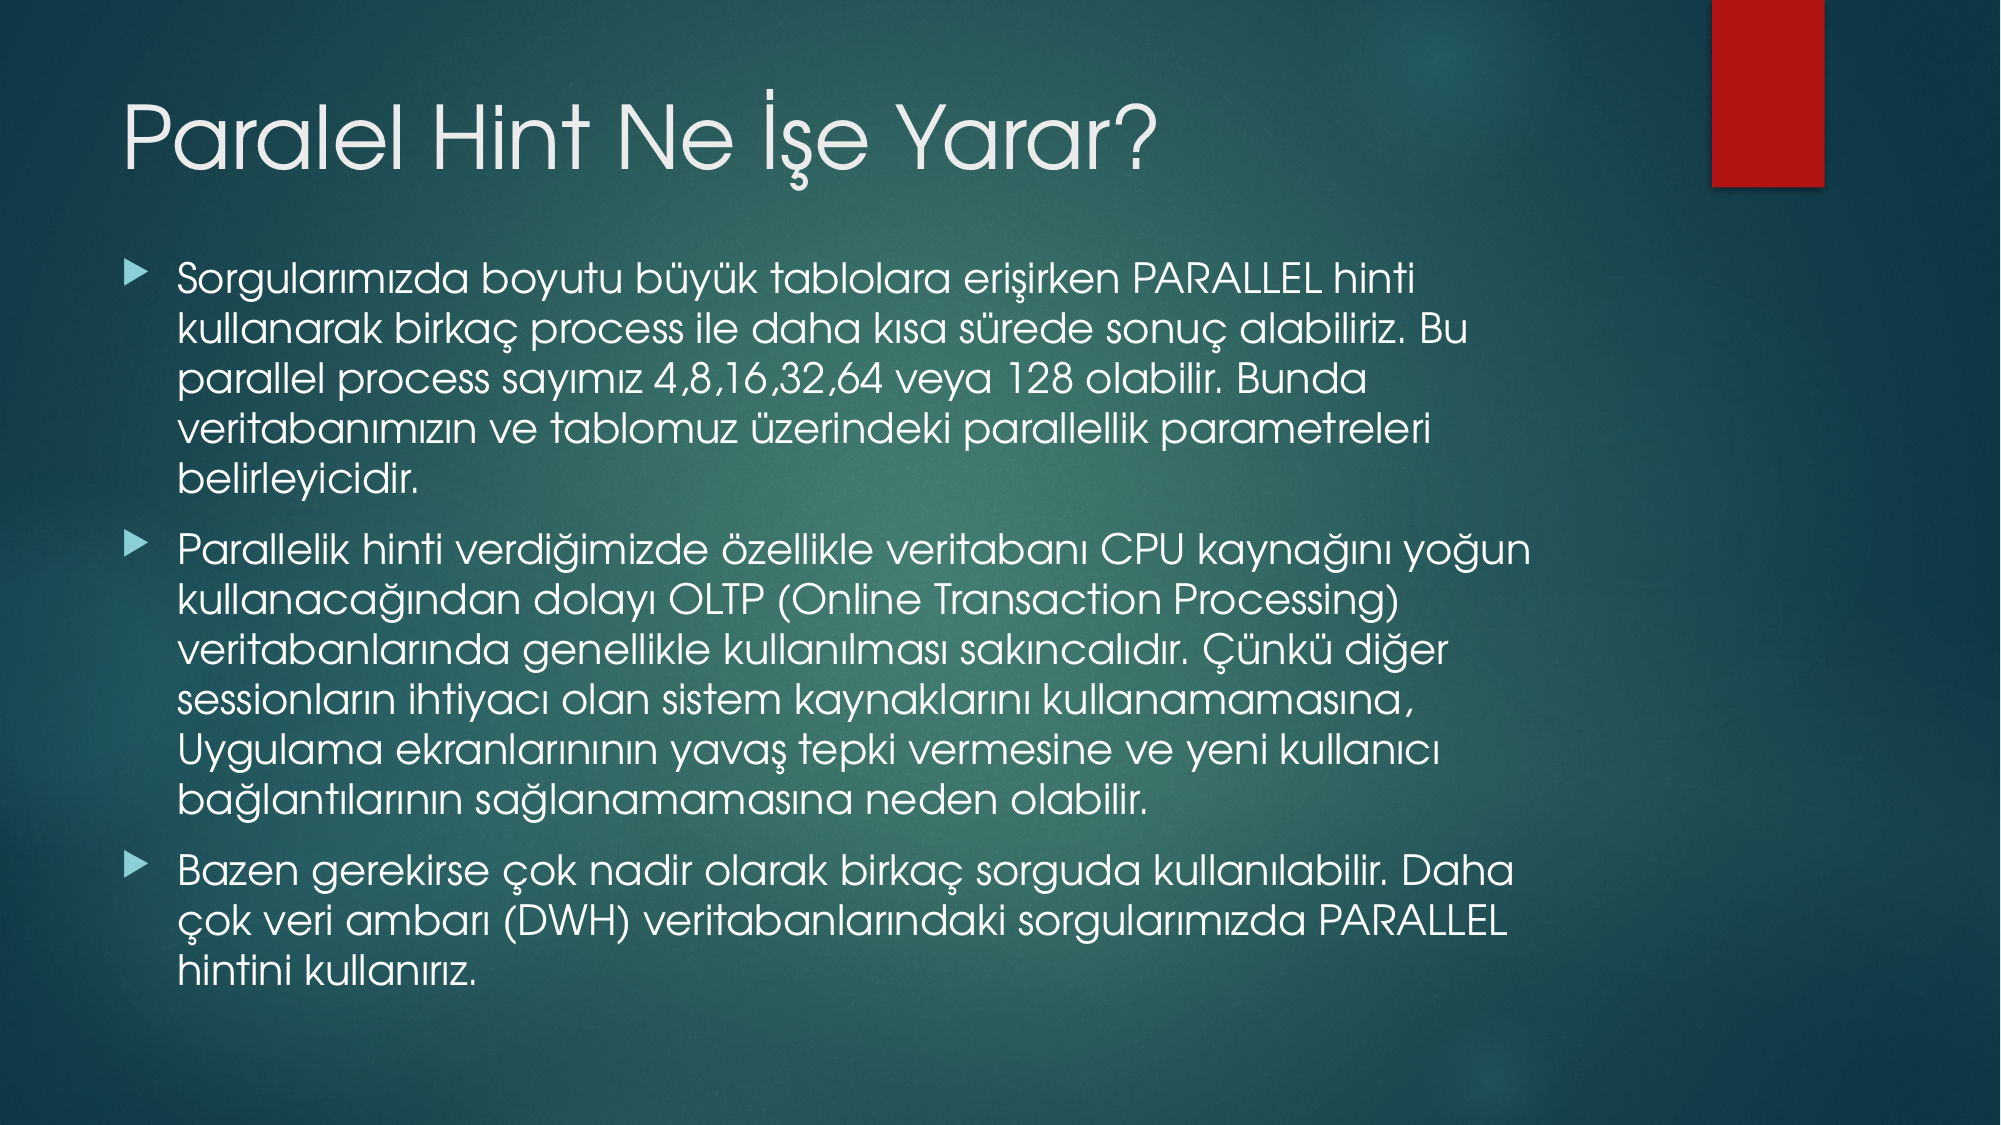

# Paralel Hint Ne İşe Yarar?
Sorgularımızda boyutu büyük tablolara erişirken PARALLEL hinti kullanarak birkaç process ile daha kısa sürede sonuç alabiliriz. Bu parallel process sayımız 4,8,16,32,64 veya 128 olabilir. Bunda veritabanımızın ve tablomuz üzerindeki parallellik parametreleri belirleyicidir.
Parallelik hinti verdiğimizde özellikle veritabanı CPU kaynağını yoğun kullanacağından dolayı OLTP (Online Transaction Processing) veritabanlarında genellikle kullanılması sakıncalıdır. Çünkü diğer sessionların ihtiyacı olan sistem kaynaklarını kullanamamasına, Uygulama ekranlarınının yavaş tepki vermesine ve yeni kullanıcı bağlantılarının sağlanamamasına neden olabilir.
Bazen gerekirse çok nadir olarak birkaç sorguda kullanılabilir. Daha çok veri ambarı (DWH) veritabanlarındaki sorgularımızda PARALLEL hintini kullanırız.